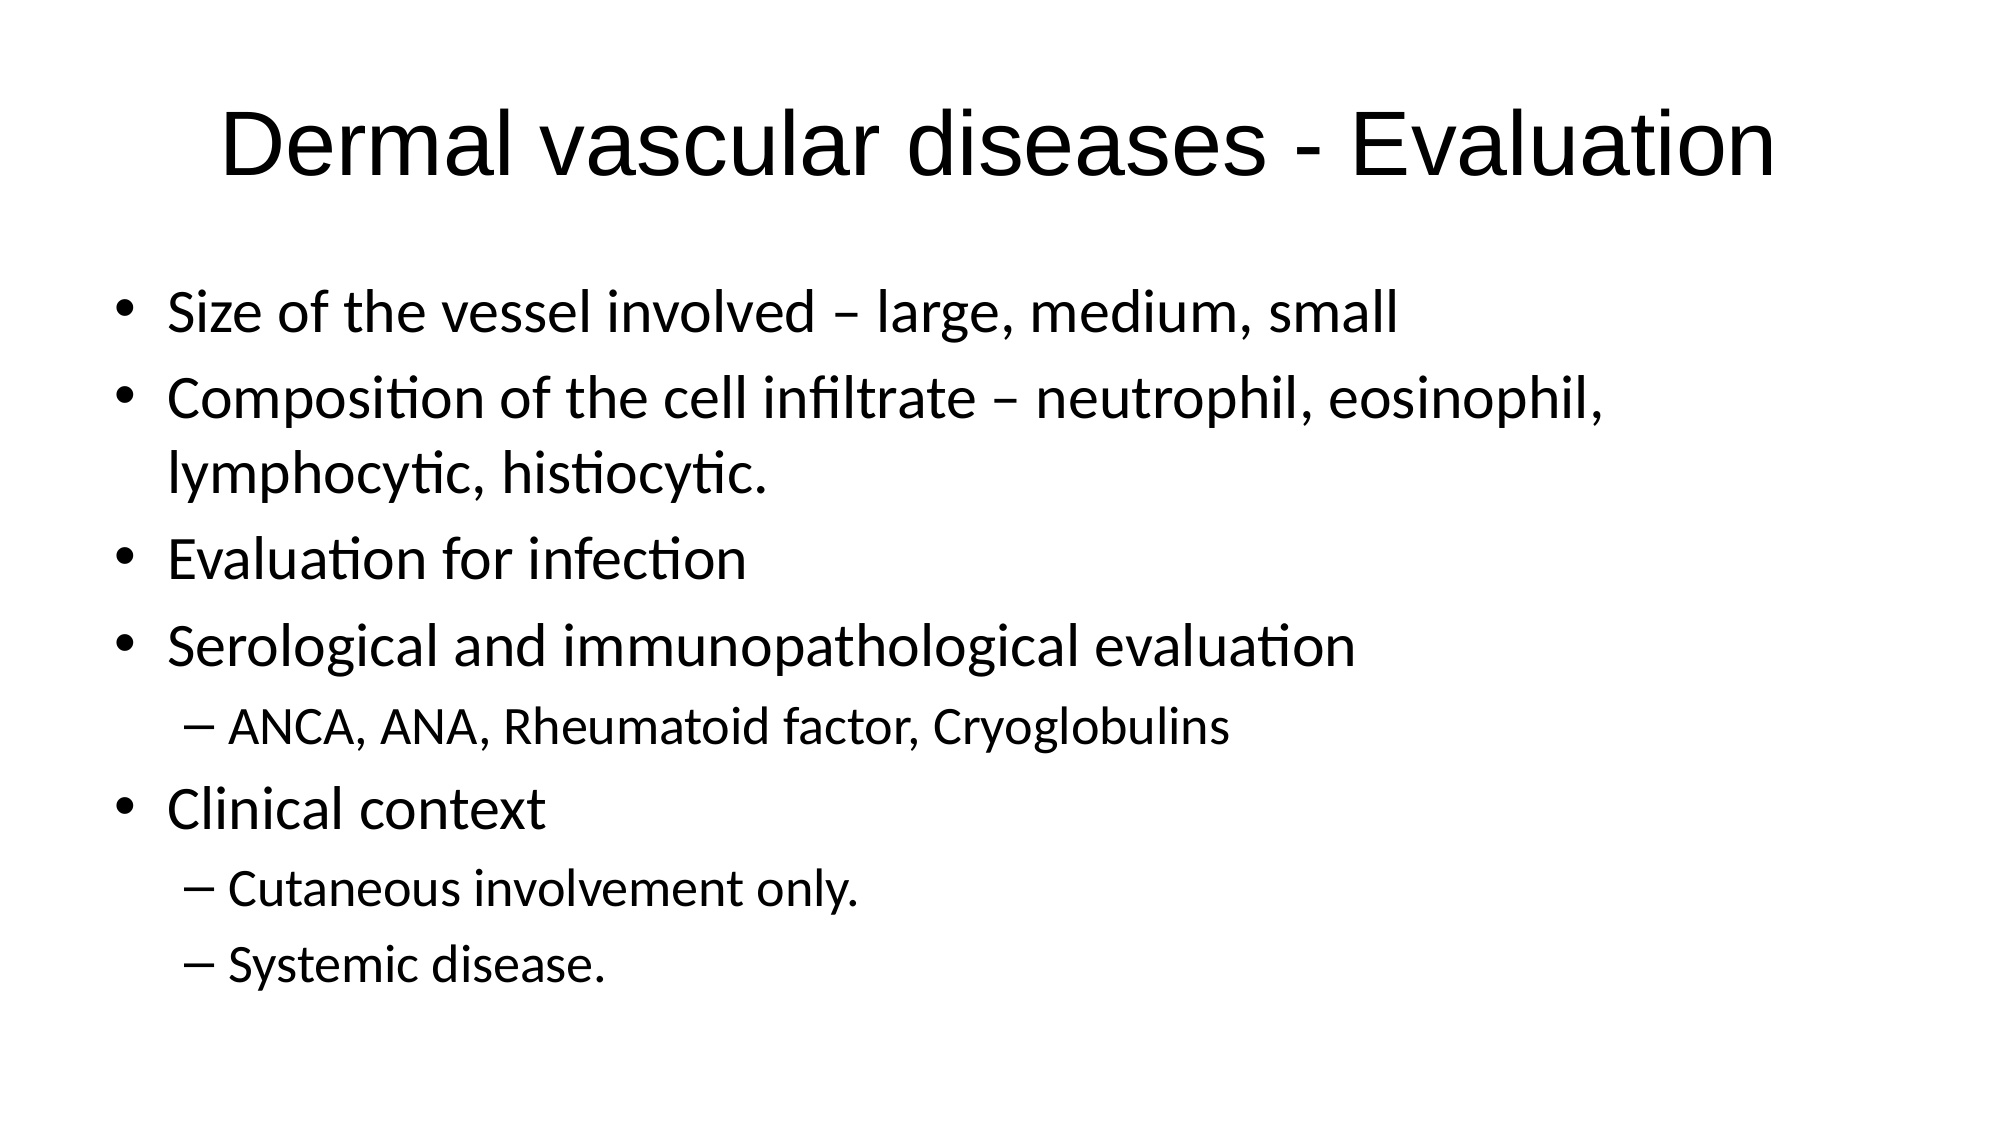

# Dermal vascular diseases - Evaluation
Size of the vessel involved – large, medium, small
Composition of the cell infiltrate – neutrophil, eosinophil, lymphocytic, histiocytic.
Evaluation for infection
Serological and immunopathological evaluation
ANCA, ANA, Rheumatoid factor, Cryoglobulins
Clinical context
Cutaneous involvement only.
Systemic disease.